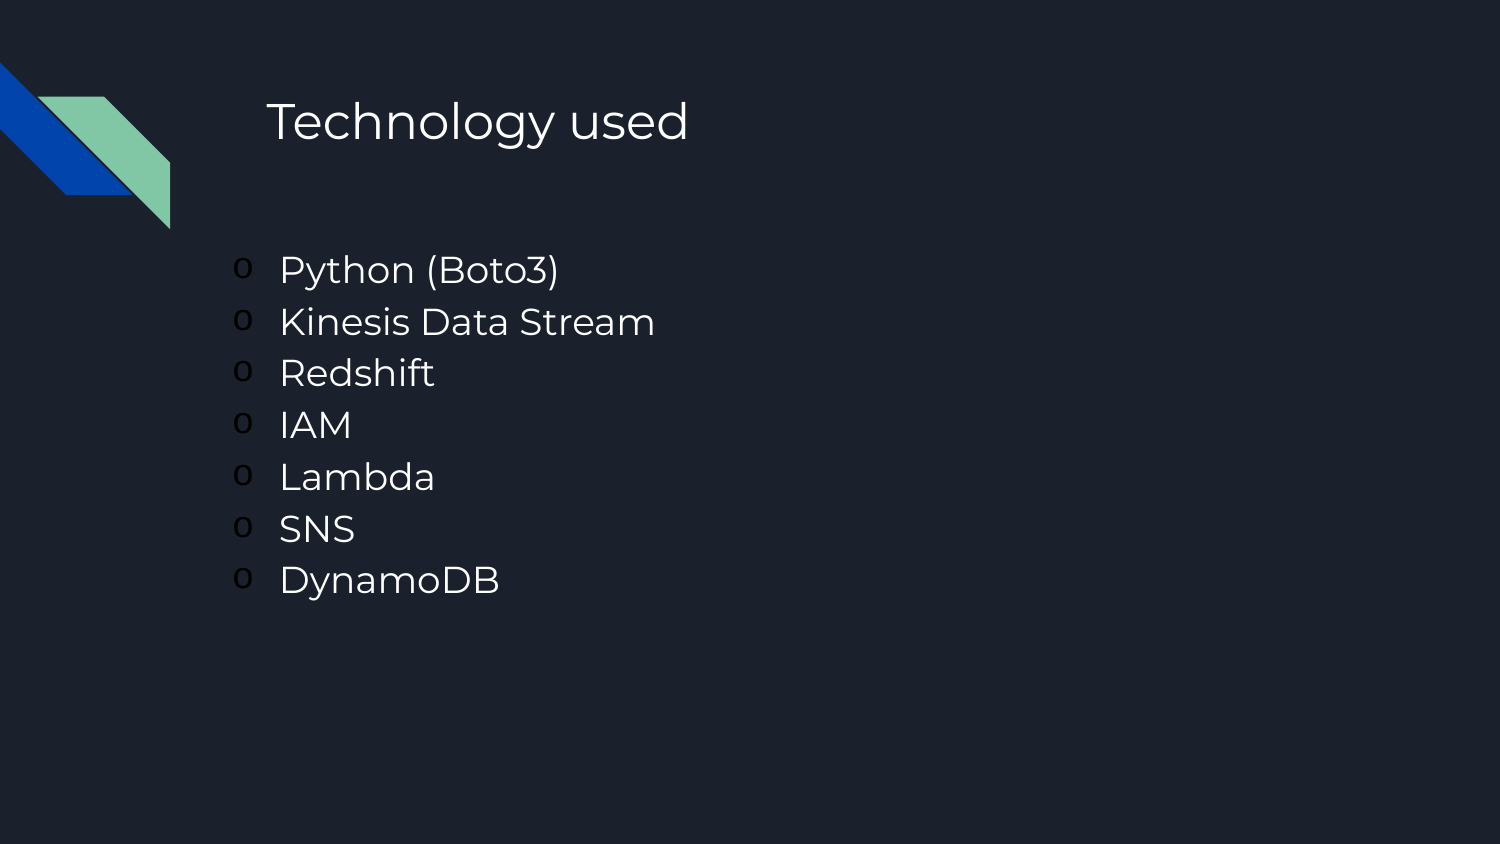

# Technology used
Python (Boto3)
Kinesis Data Stream
Redshift
IAM
Lambda
SNS
DynamoDB